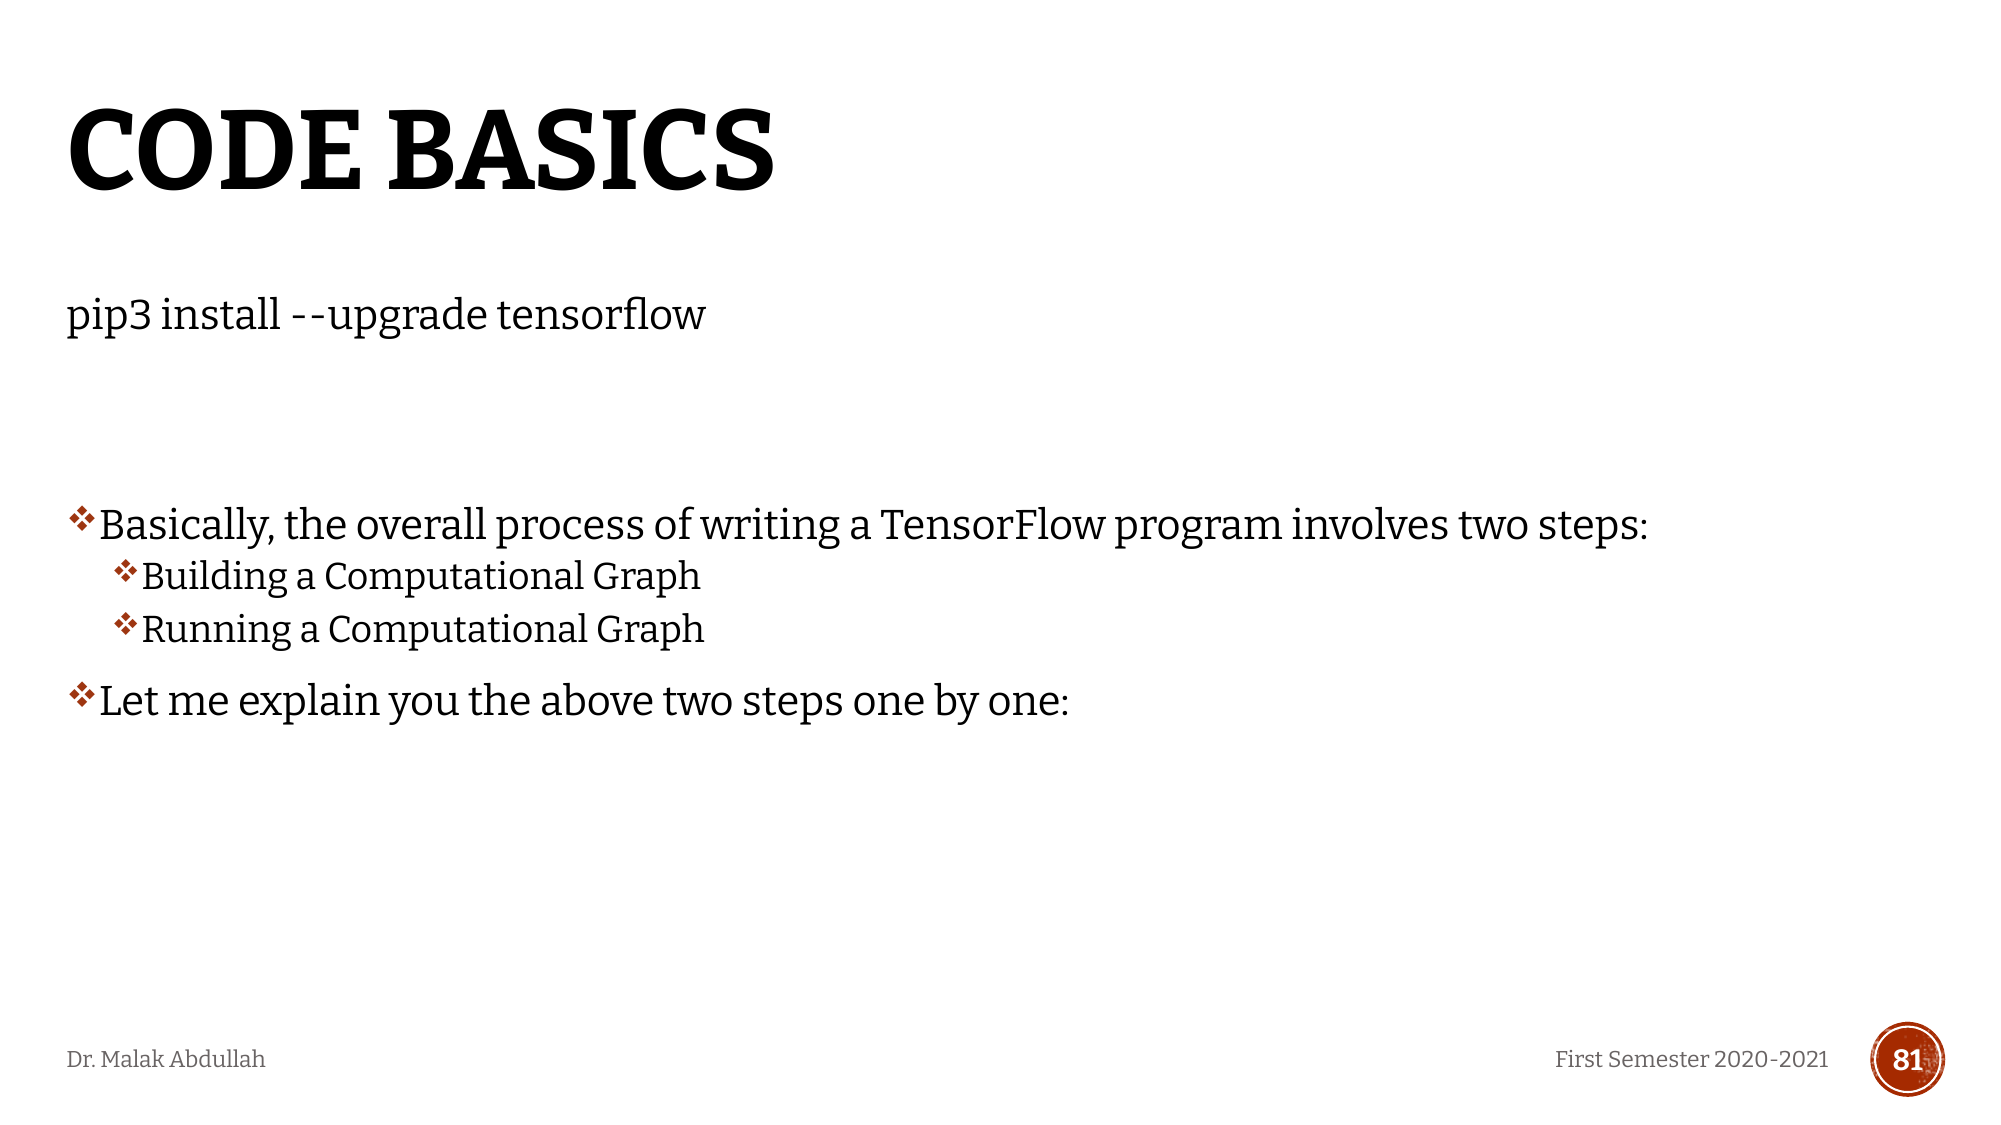

# Code Basics
pip3 install --upgrade tensorflow

Basically, the overall process of writing a TensorFlow program involves two steps:
Building a Computational Graph
Running a Computational Graph
Let me explain you the above two steps one by one:

Dr. Malak Abdullah
First Semester 2020-2021
81